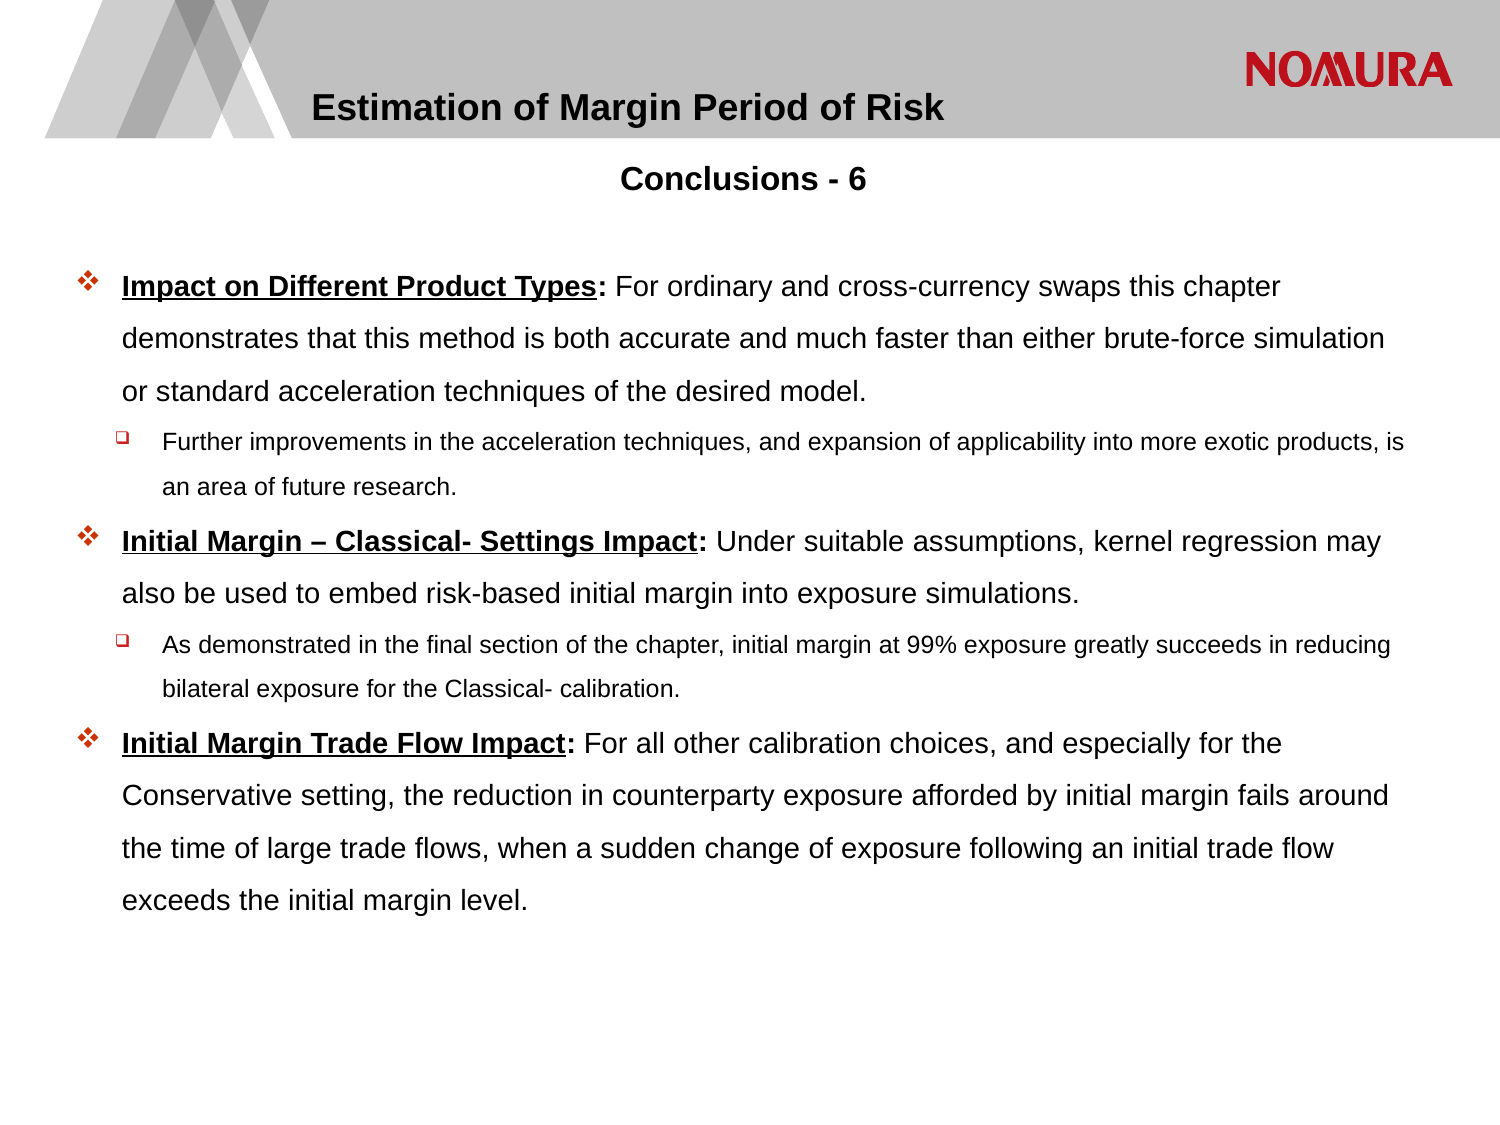

# Estimation of Margin Period of Risk
Conclusions - 6

Impact on Different Product Types: For ordinary and cross-currency swaps this chapter demonstrates that this method is both accurate and much faster than either brute-force simulation or standard acceleration techniques of the desired model.
Further improvements in the acceleration techniques, and expansion of applicability into more exotic products, is an area of future research.
Initial Margin – Classical- Settings Impact: Under suitable assumptions, kernel regression may also be used to embed risk-based initial margin into exposure simulations.
As demonstrated in the final section of the chapter, initial margin at 99% exposure greatly succeeds in reducing bilateral exposure for the Classical- calibration.
Initial Margin Trade Flow Impact: For all other calibration choices, and especially for the Conservative setting, the reduction in counterparty exposure afforded by initial margin fails around the time of large trade flows, when a sudden change of exposure following an initial trade flow exceeds the initial margin level.